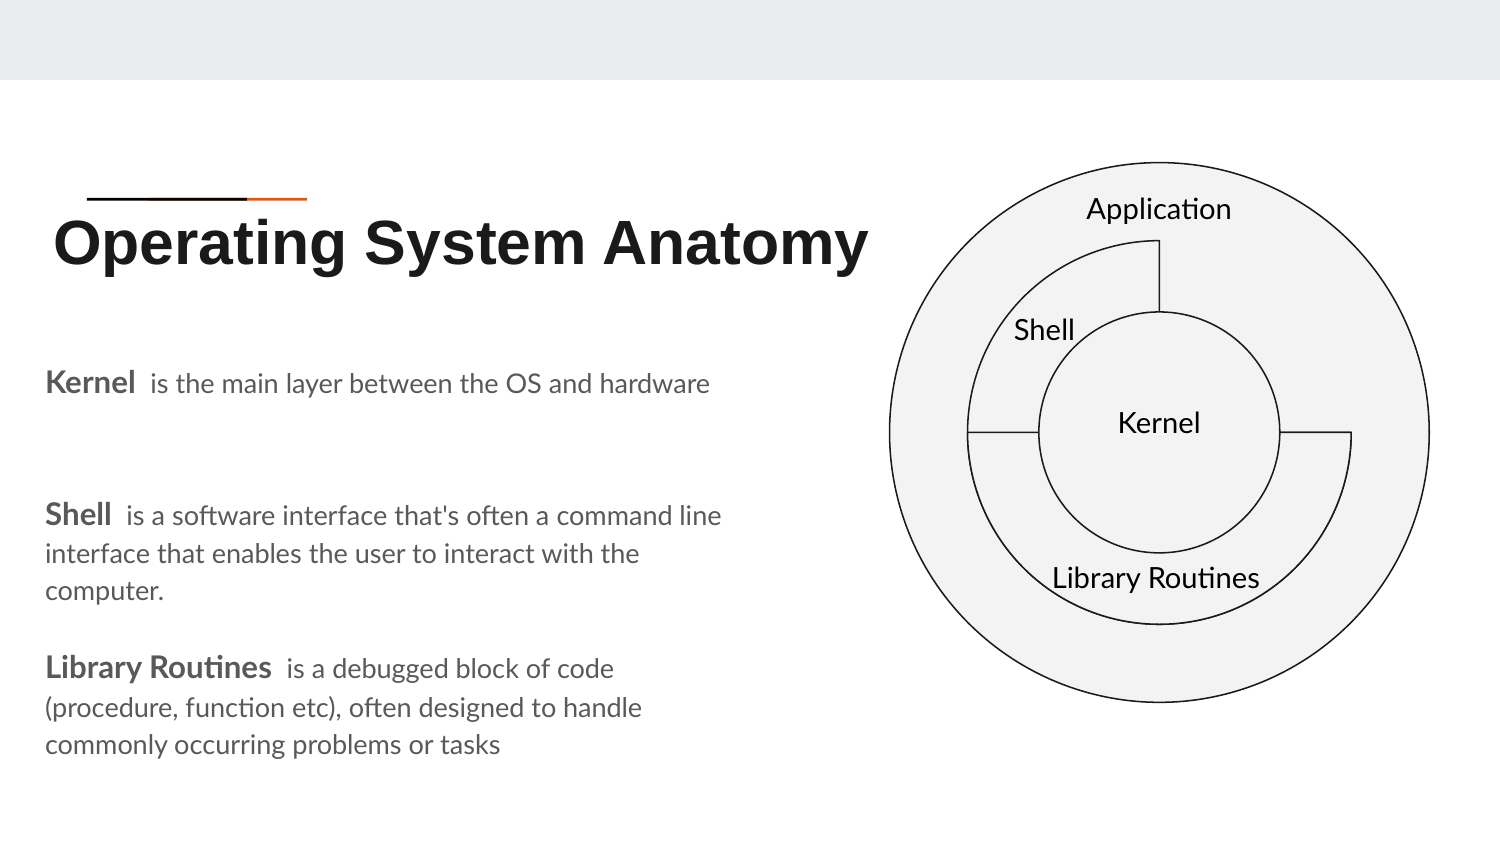

Application
# Operating System Anatomy

Shell

Kernel  is the main layer between the OS and hardware

Kernel
Shell  is a software interface that's often a command line interface that enables the user to interact with the computer.

Library Routines
Library Routines  is a debugged block of code
(procedure, function etc), often designed to handle commonly occurring problems or tasks